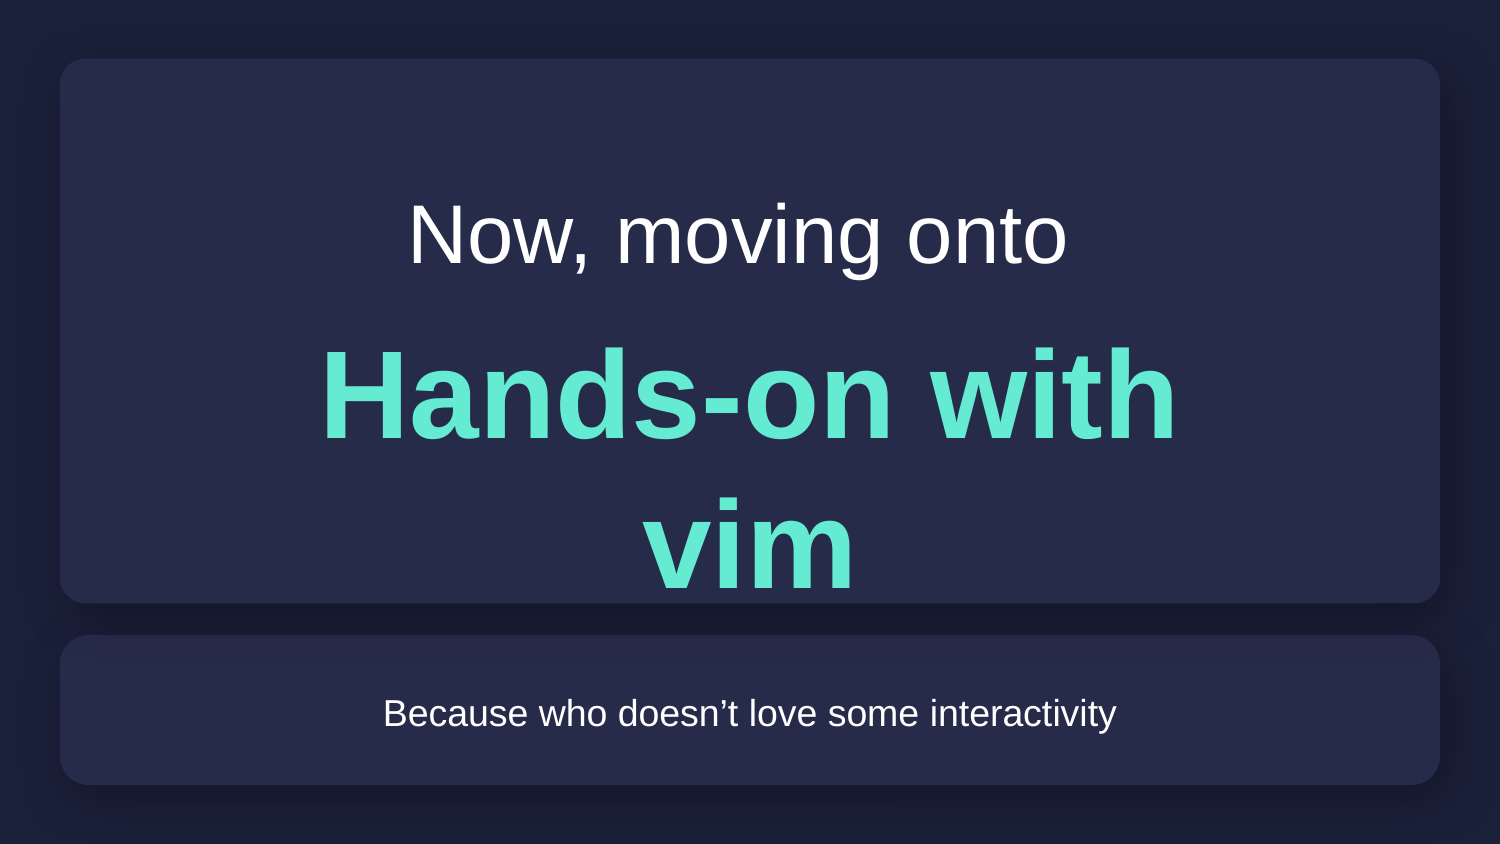

Now, moving onto
Hands-on with vim
# Because who doesn’t love some interactivity